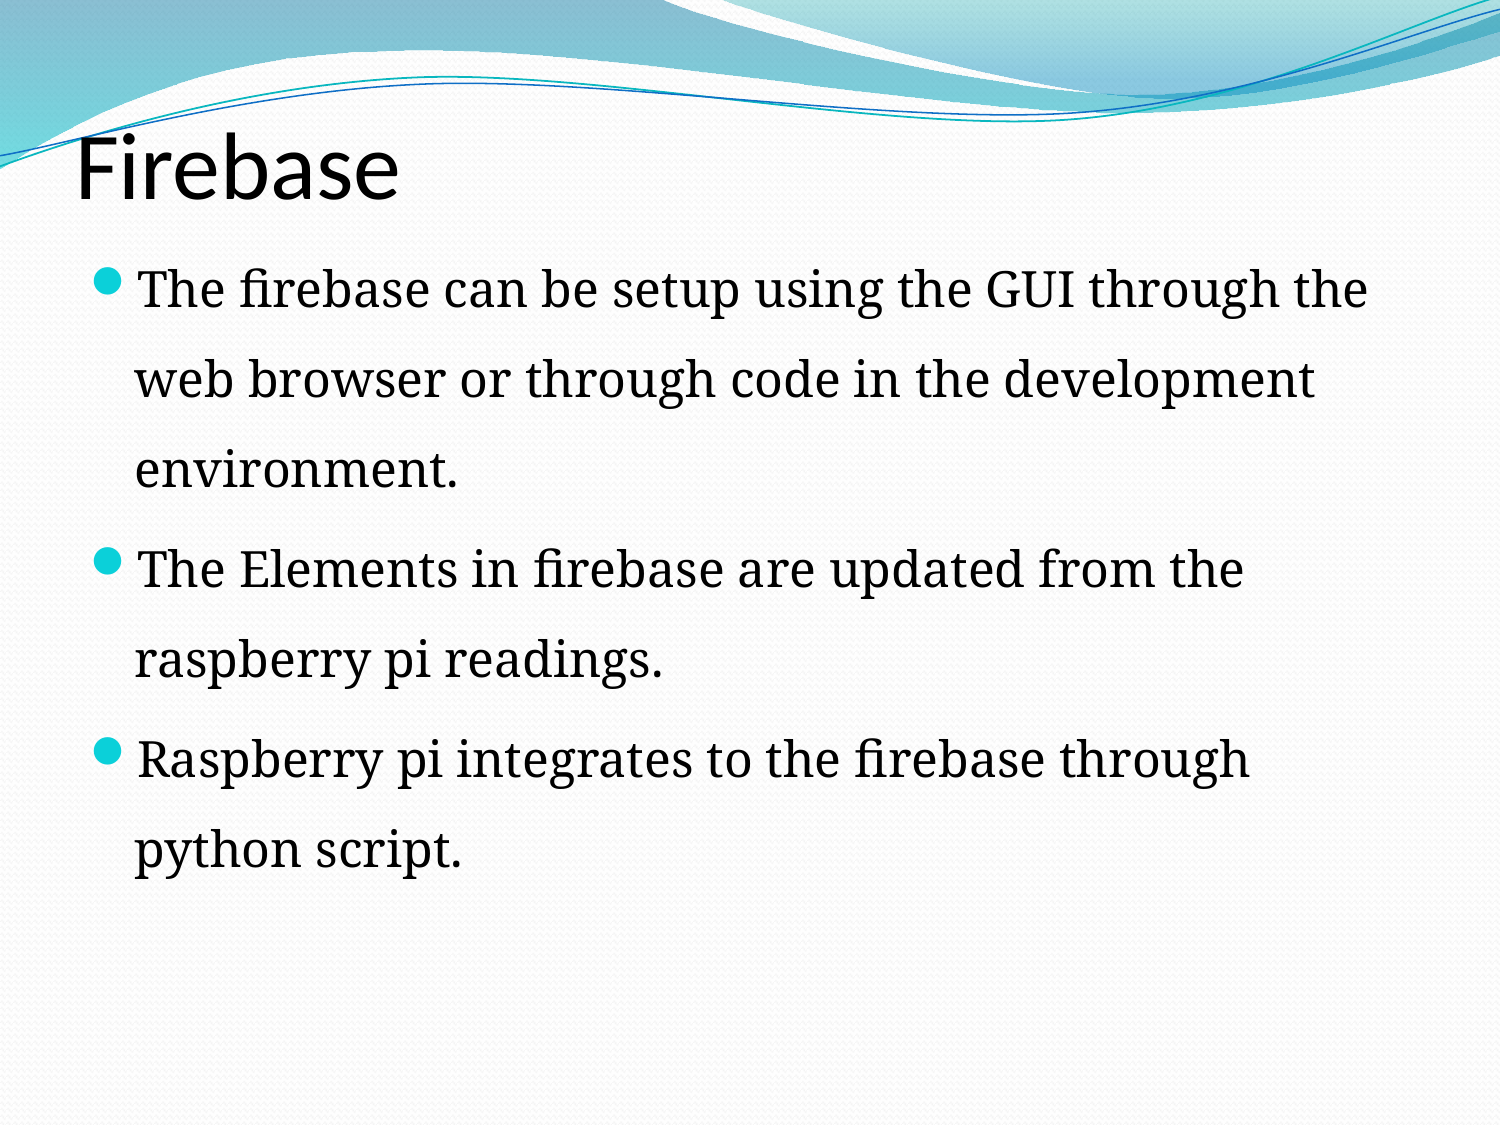

# Firebase
The firebase can be setup using the GUI through the web browser or through code in the development environment.
The Elements in firebase are updated from the raspberry pi readings.
Raspberry pi integrates to the firebase through python script.